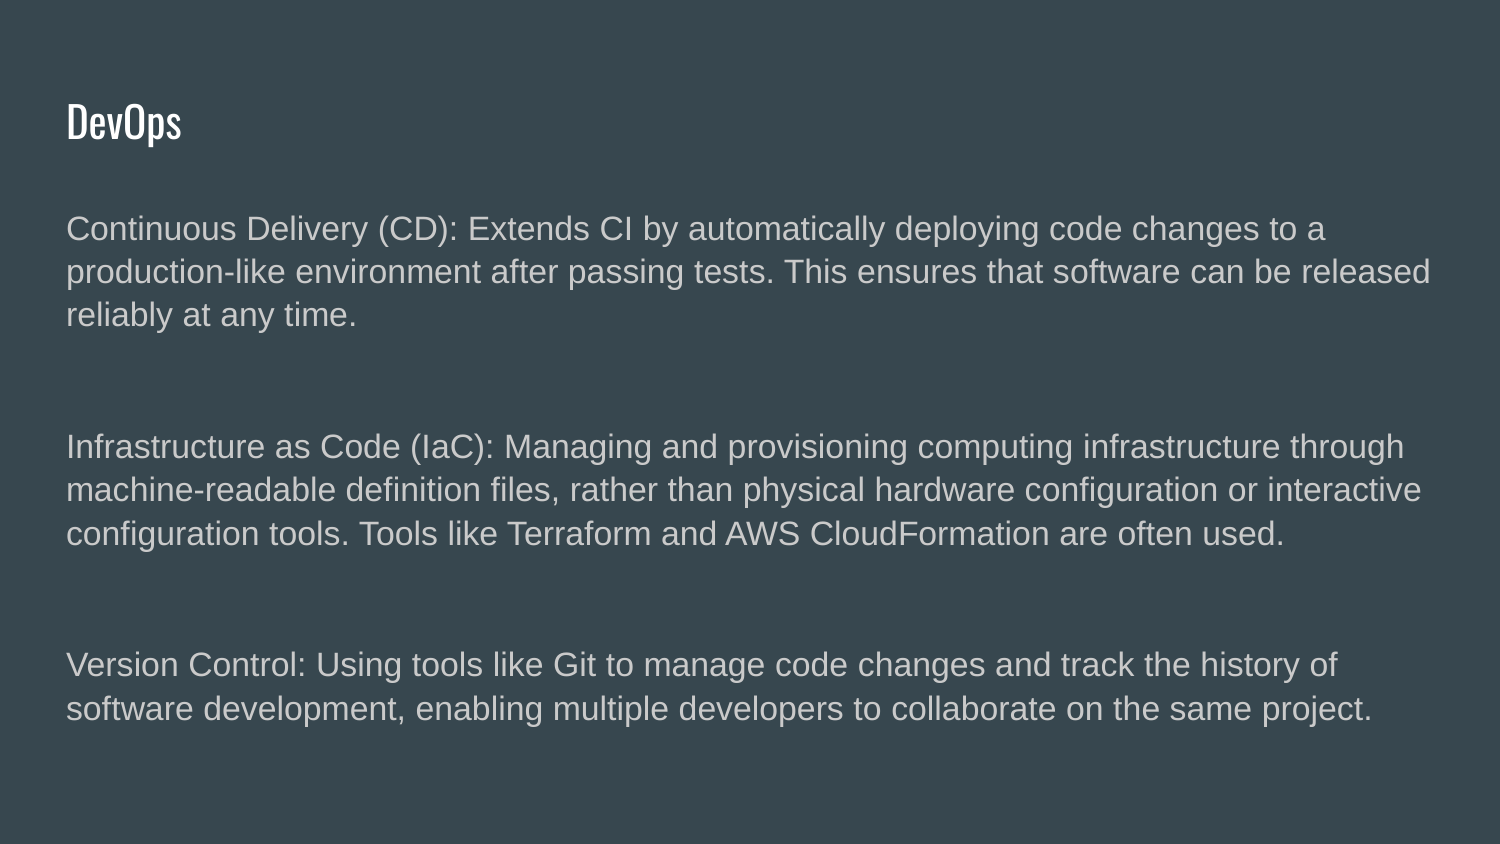

# DevOps
Continuous Delivery (CD): Extends CI by automatically deploying code changes to a production-like environment after passing tests. This ensures that software can be released reliably at any time.

Infrastructure as Code (IaC): Managing and provisioning computing infrastructure through machine-readable definition files, rather than physical hardware configuration or interactive configuration tools. Tools like Terraform and AWS CloudFormation are often used.

Version Control: Using tools like Git to manage code changes and track the history of software development, enabling multiple developers to collaborate on the same project.